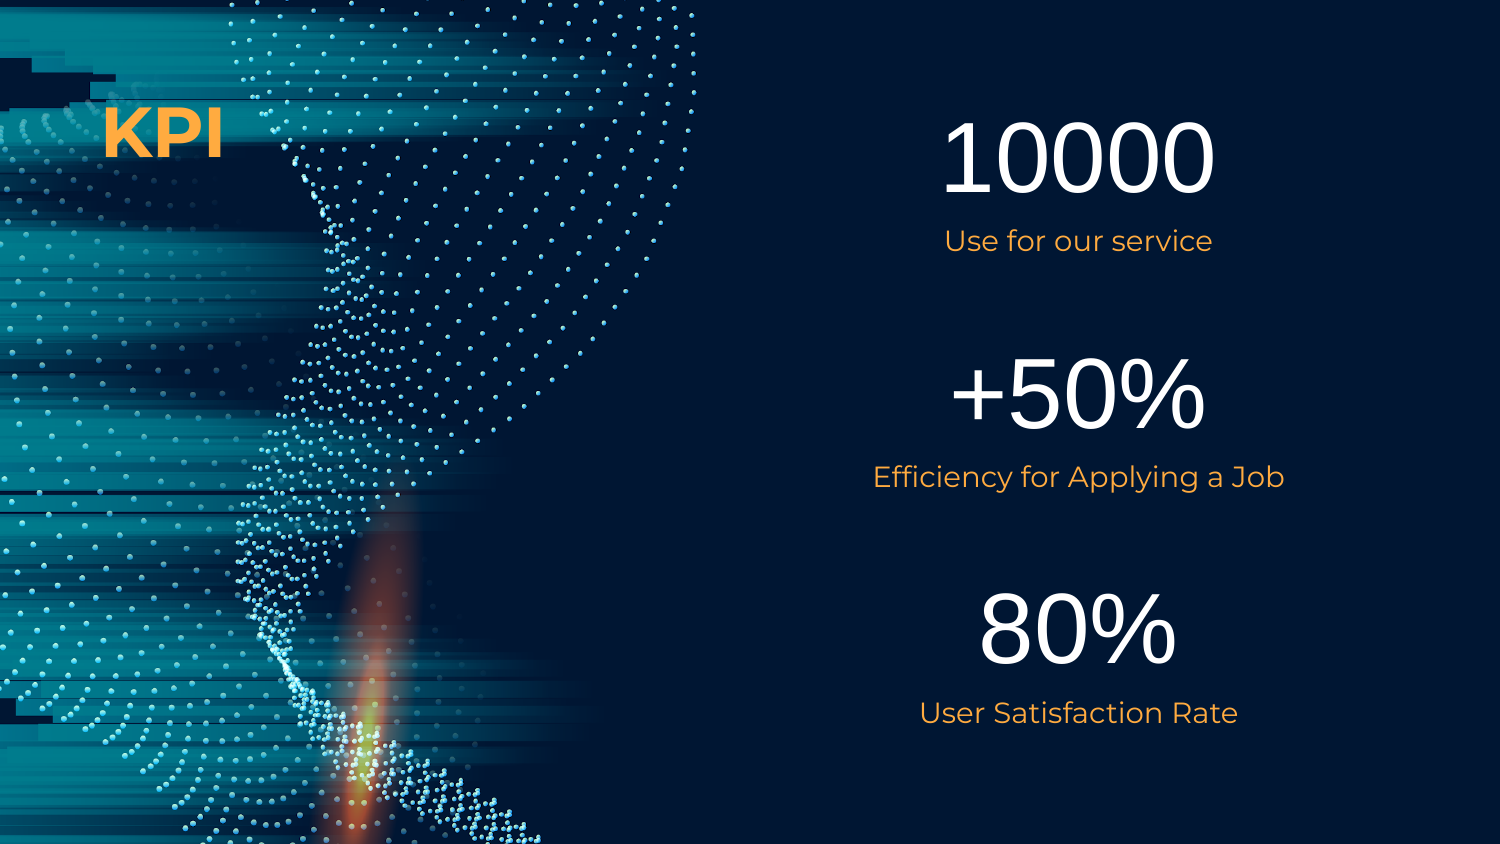

KPI
# 10000
Use for our service
+50%
Efficiency for Applying a Job
80%
User Satisfaction Rate